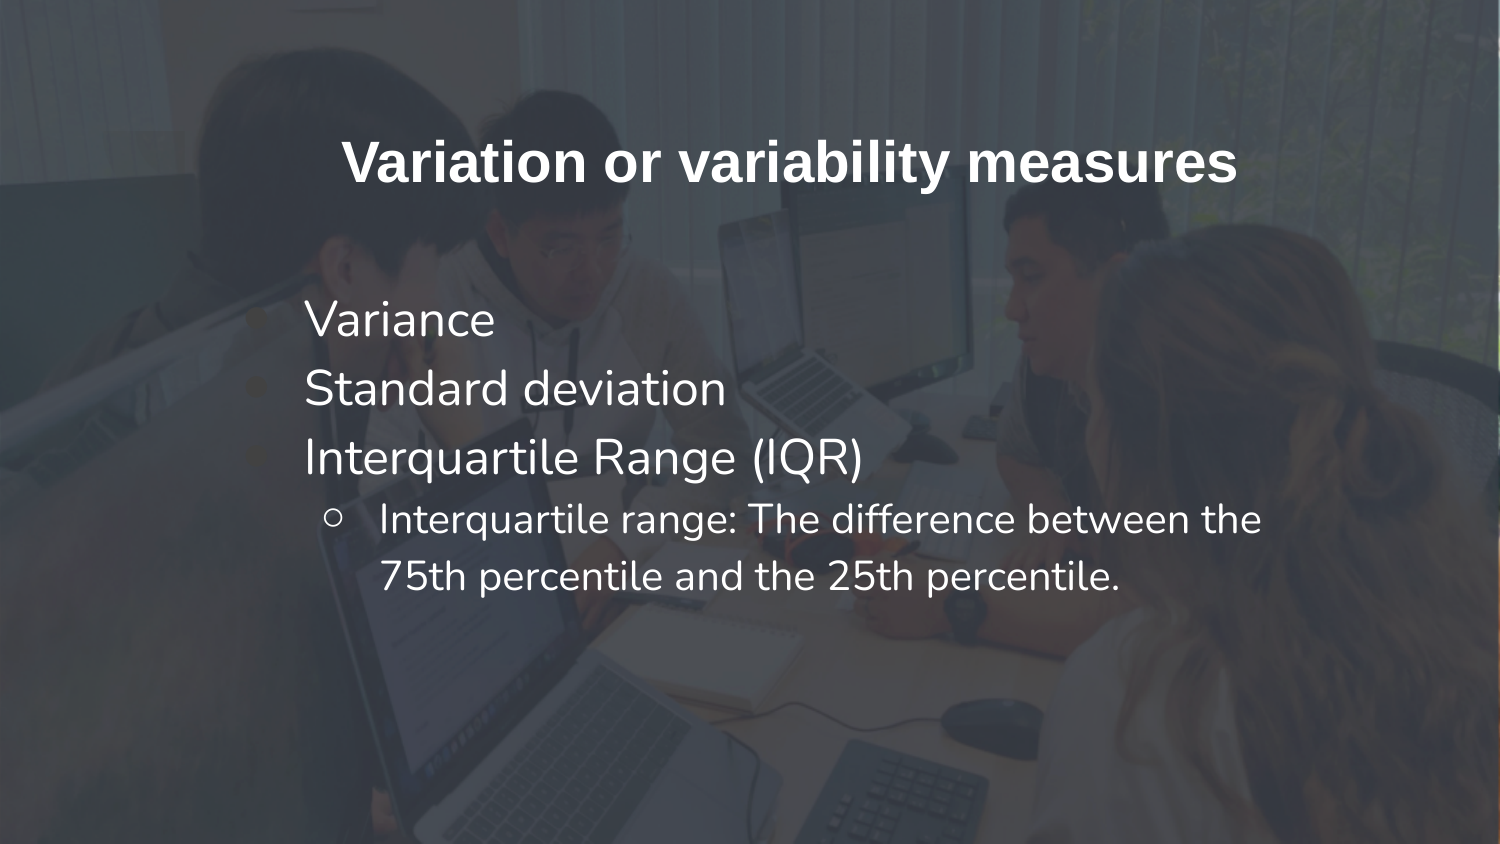

# Variation or variability measures
Variance
Standard deviation
Interquartile Range (IQR)
Interquartile range: The difference between the 75th percentile and the 25th percentile.